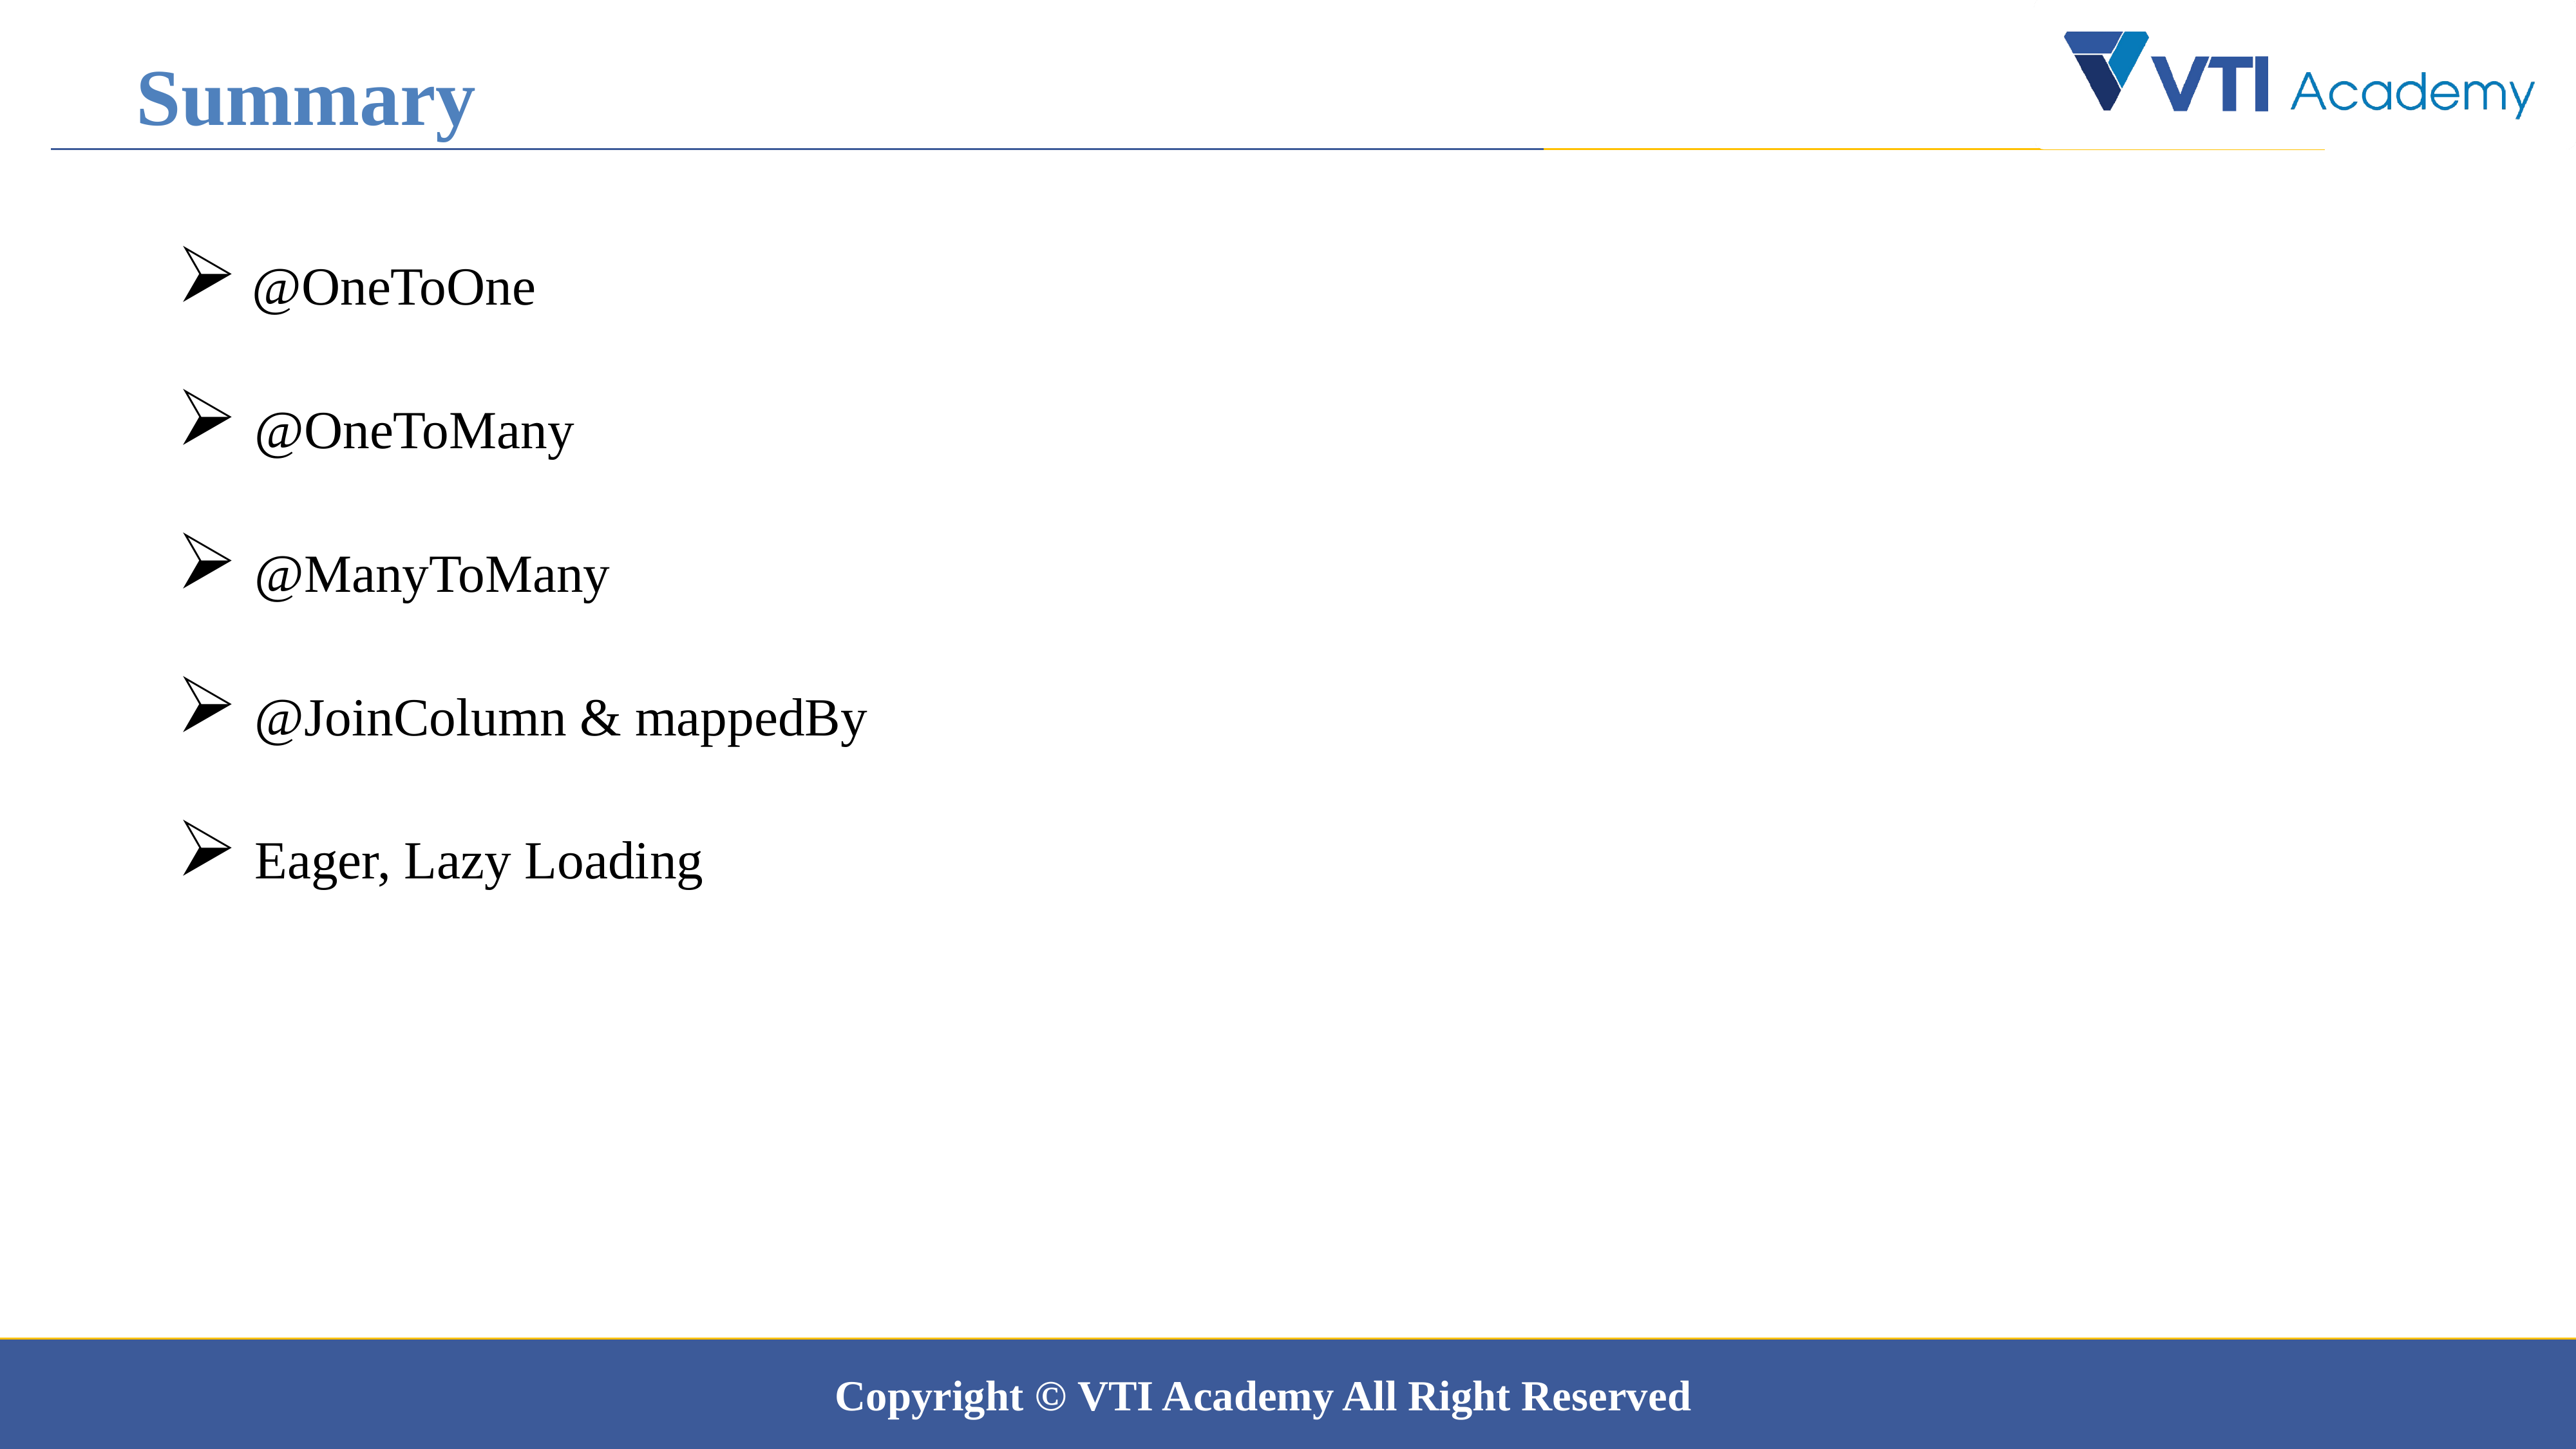

Summary
 @OneToOne
 @OneToMany
 @ManyToMany
 @JoinColumn & mappedBy
 Eager, Lazy Loading